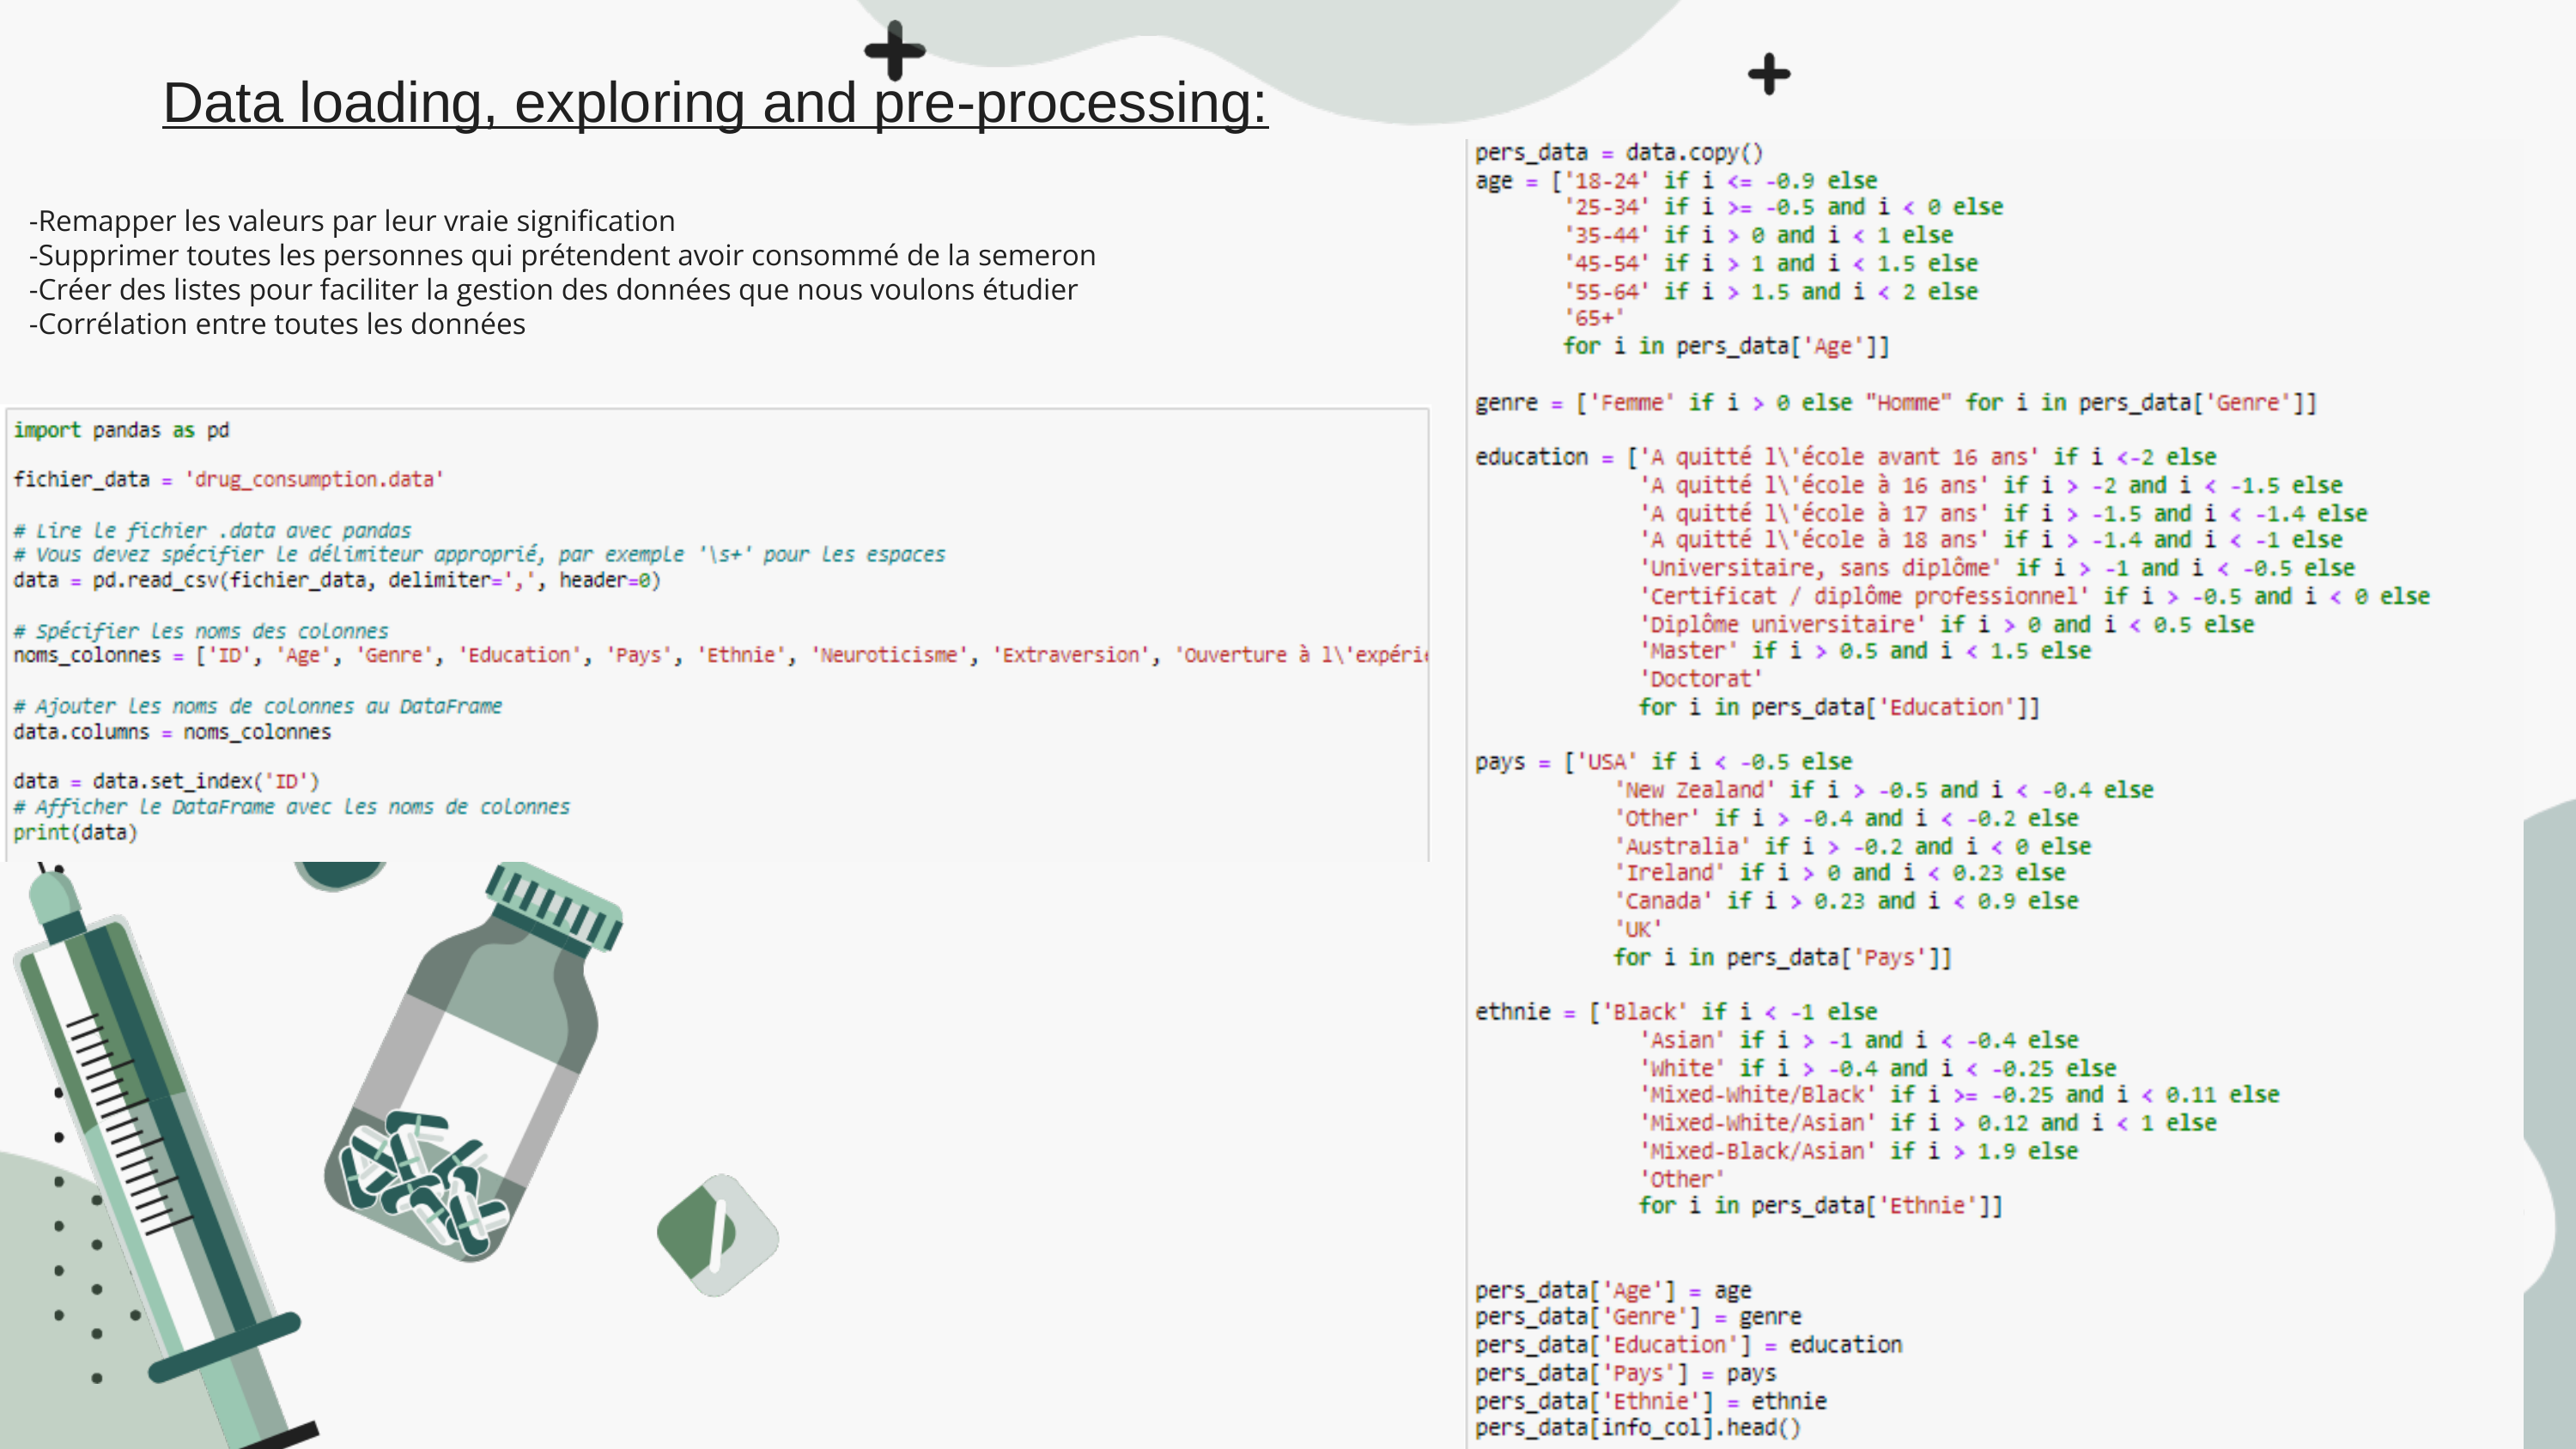

Data loading, exploring and pre-processing:

-Remapper les valeurs par leur vraie signification
-Supprimer toutes les personnes qui prétendent avoir consommé de la semeron
-Créer des listes pour faciliter la gestion des données que nous voulons étudier
-Corrélation entre toutes les données